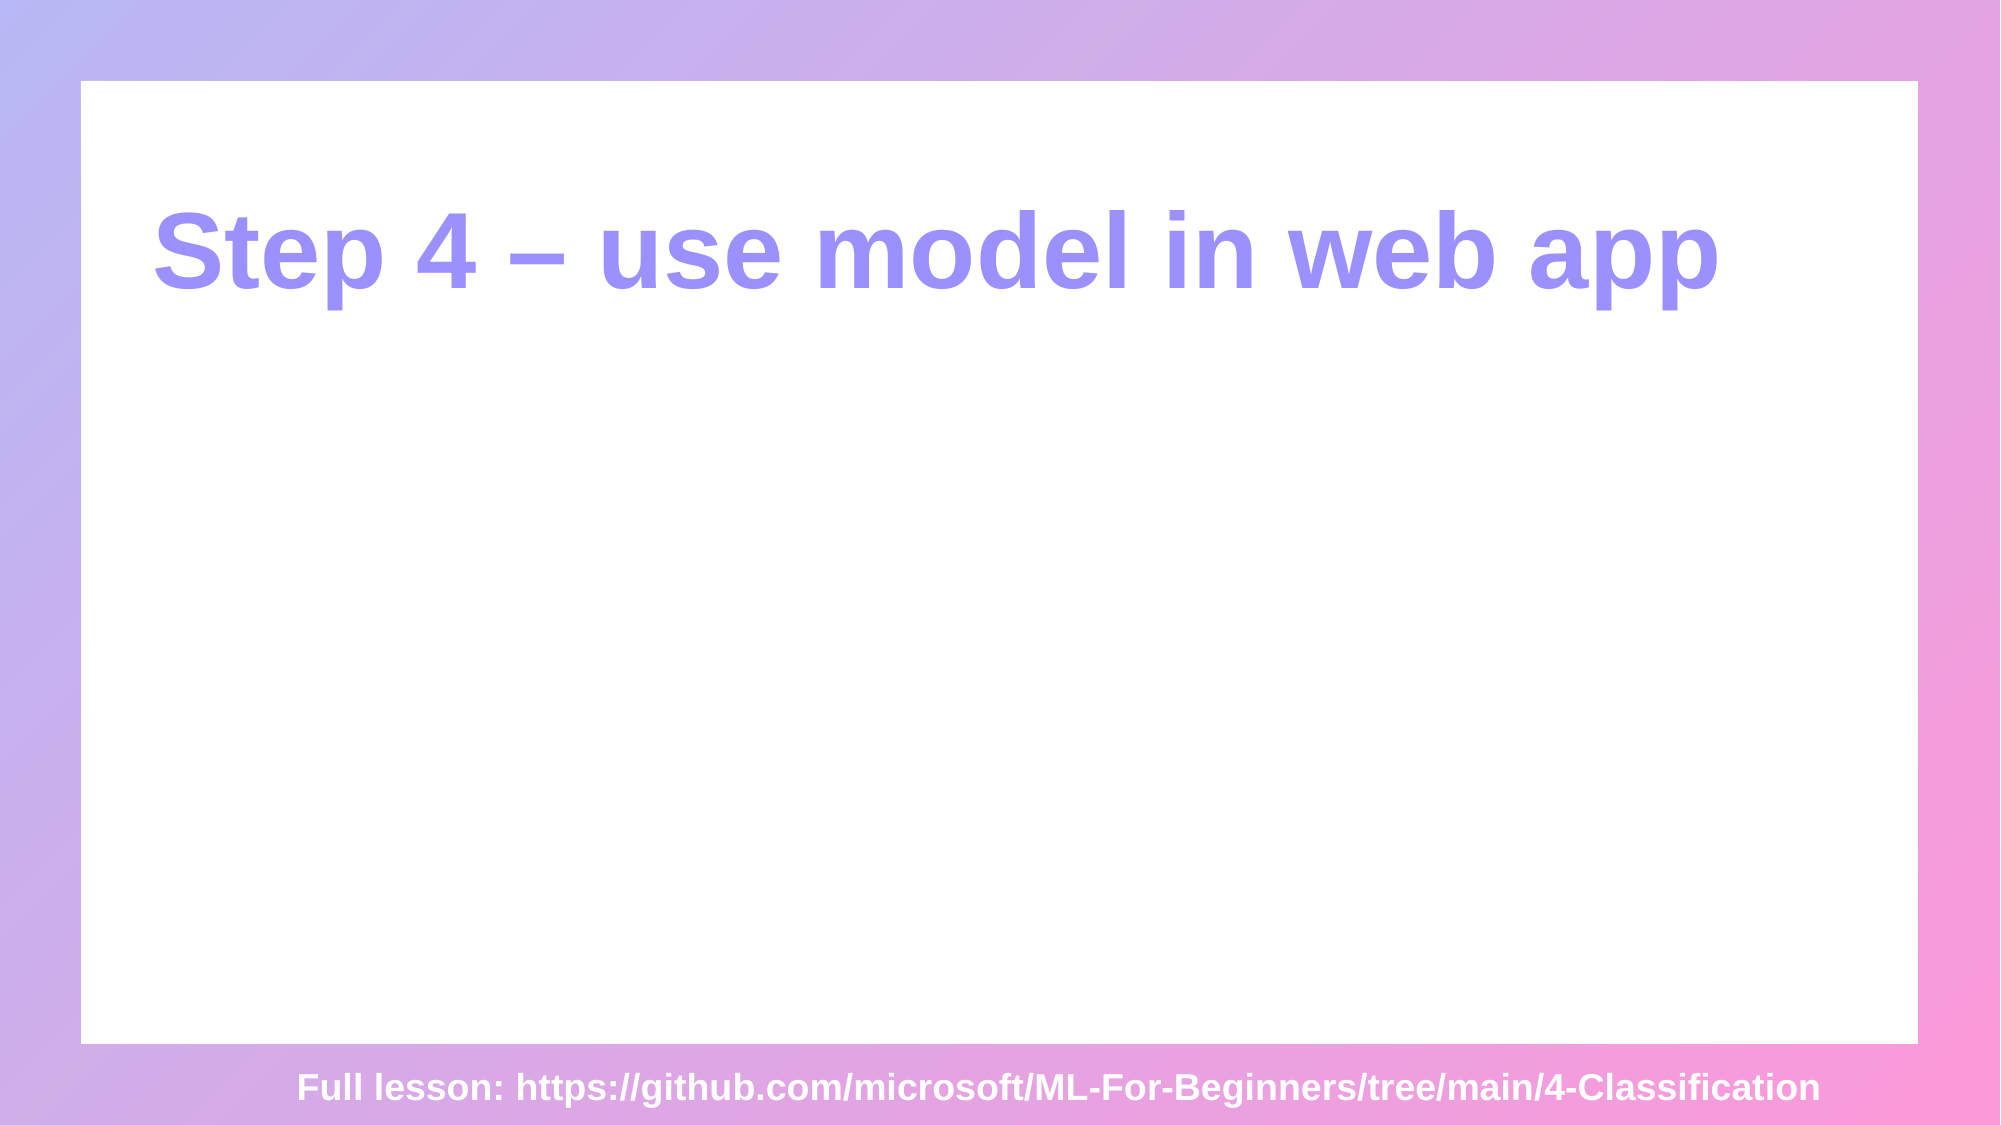

Step 4 – use model in web app

Full lesson: https://github.com/microsoft/ML-For-Beginners/tree/main/4-Classification